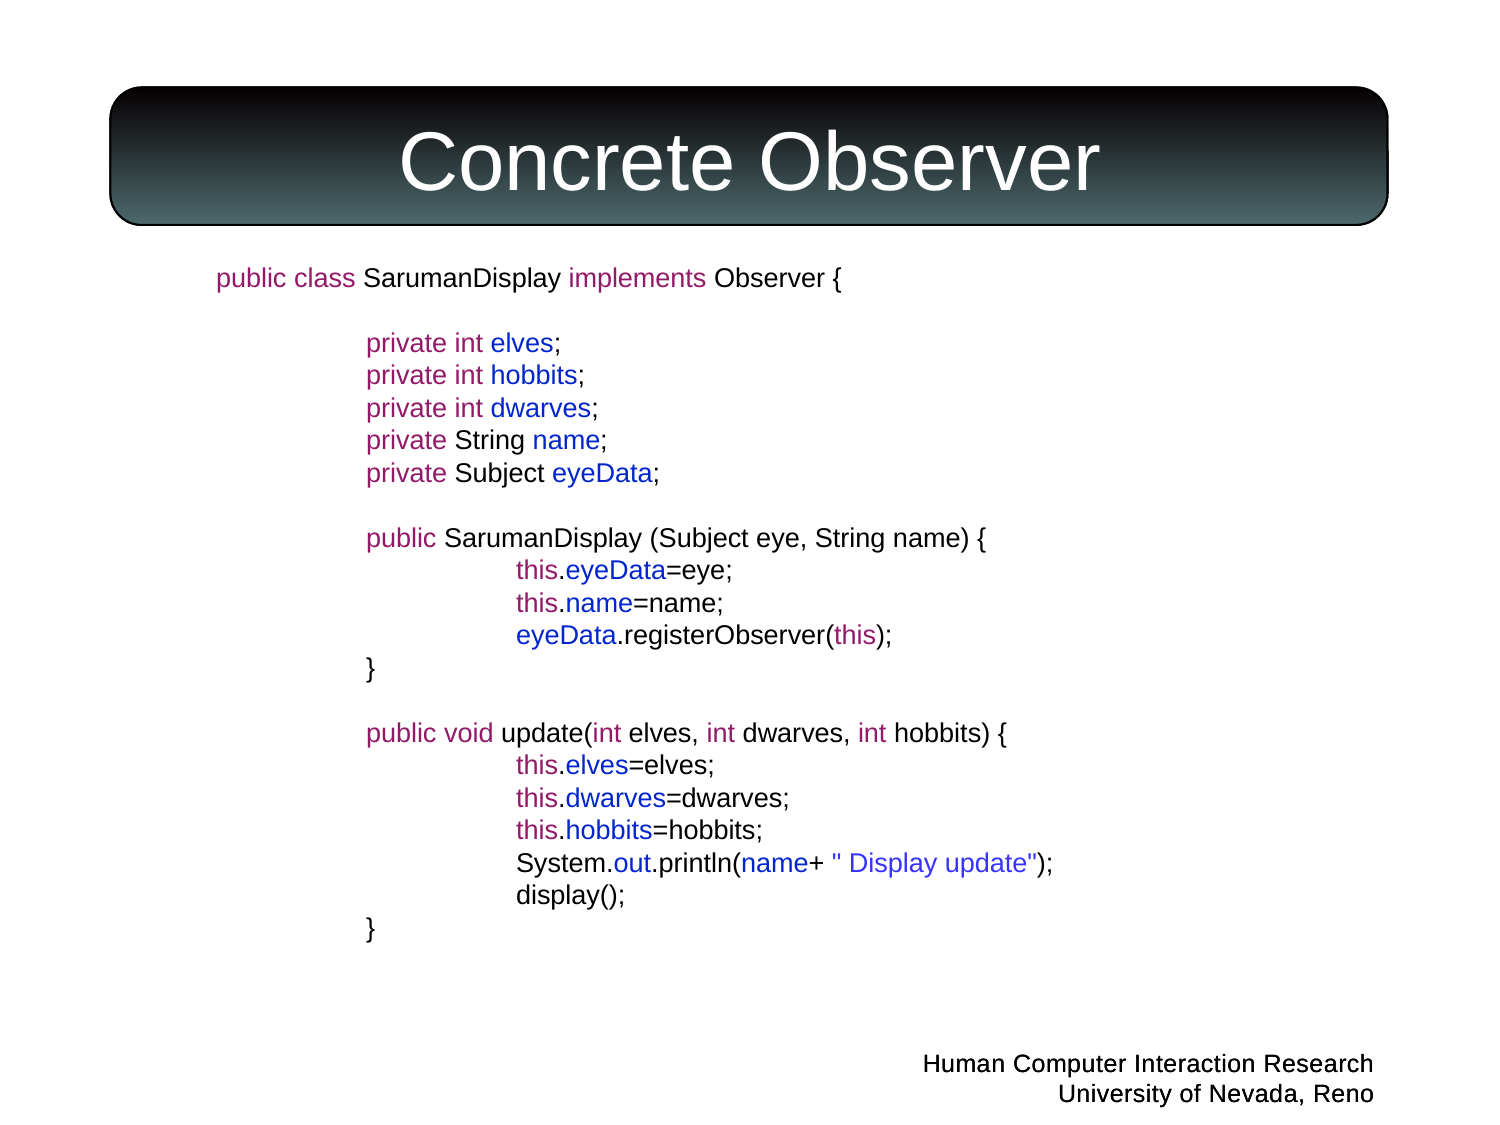

# Concrete Observer

public class SarumanDisplay implements Observer {

	private int elves;
	private int hobbits;
	private int dwarves;
	private String name;
	private Subject eyeData;

	public SarumanDisplay (Subject eye, String name) {
		this.eyeData=eye;
		this.name=name;
		eyeData.registerObserver(this);
	}

	public void update(int elves, int dwarves, int hobbits) {
		this.elves=elves;
		this.dwarves=dwarves;
		this.hobbits=hobbits;
		System.out.println(name+ " Display update");
		display();
	}
Human Computer Interaction Research
University of Nevada, Reno